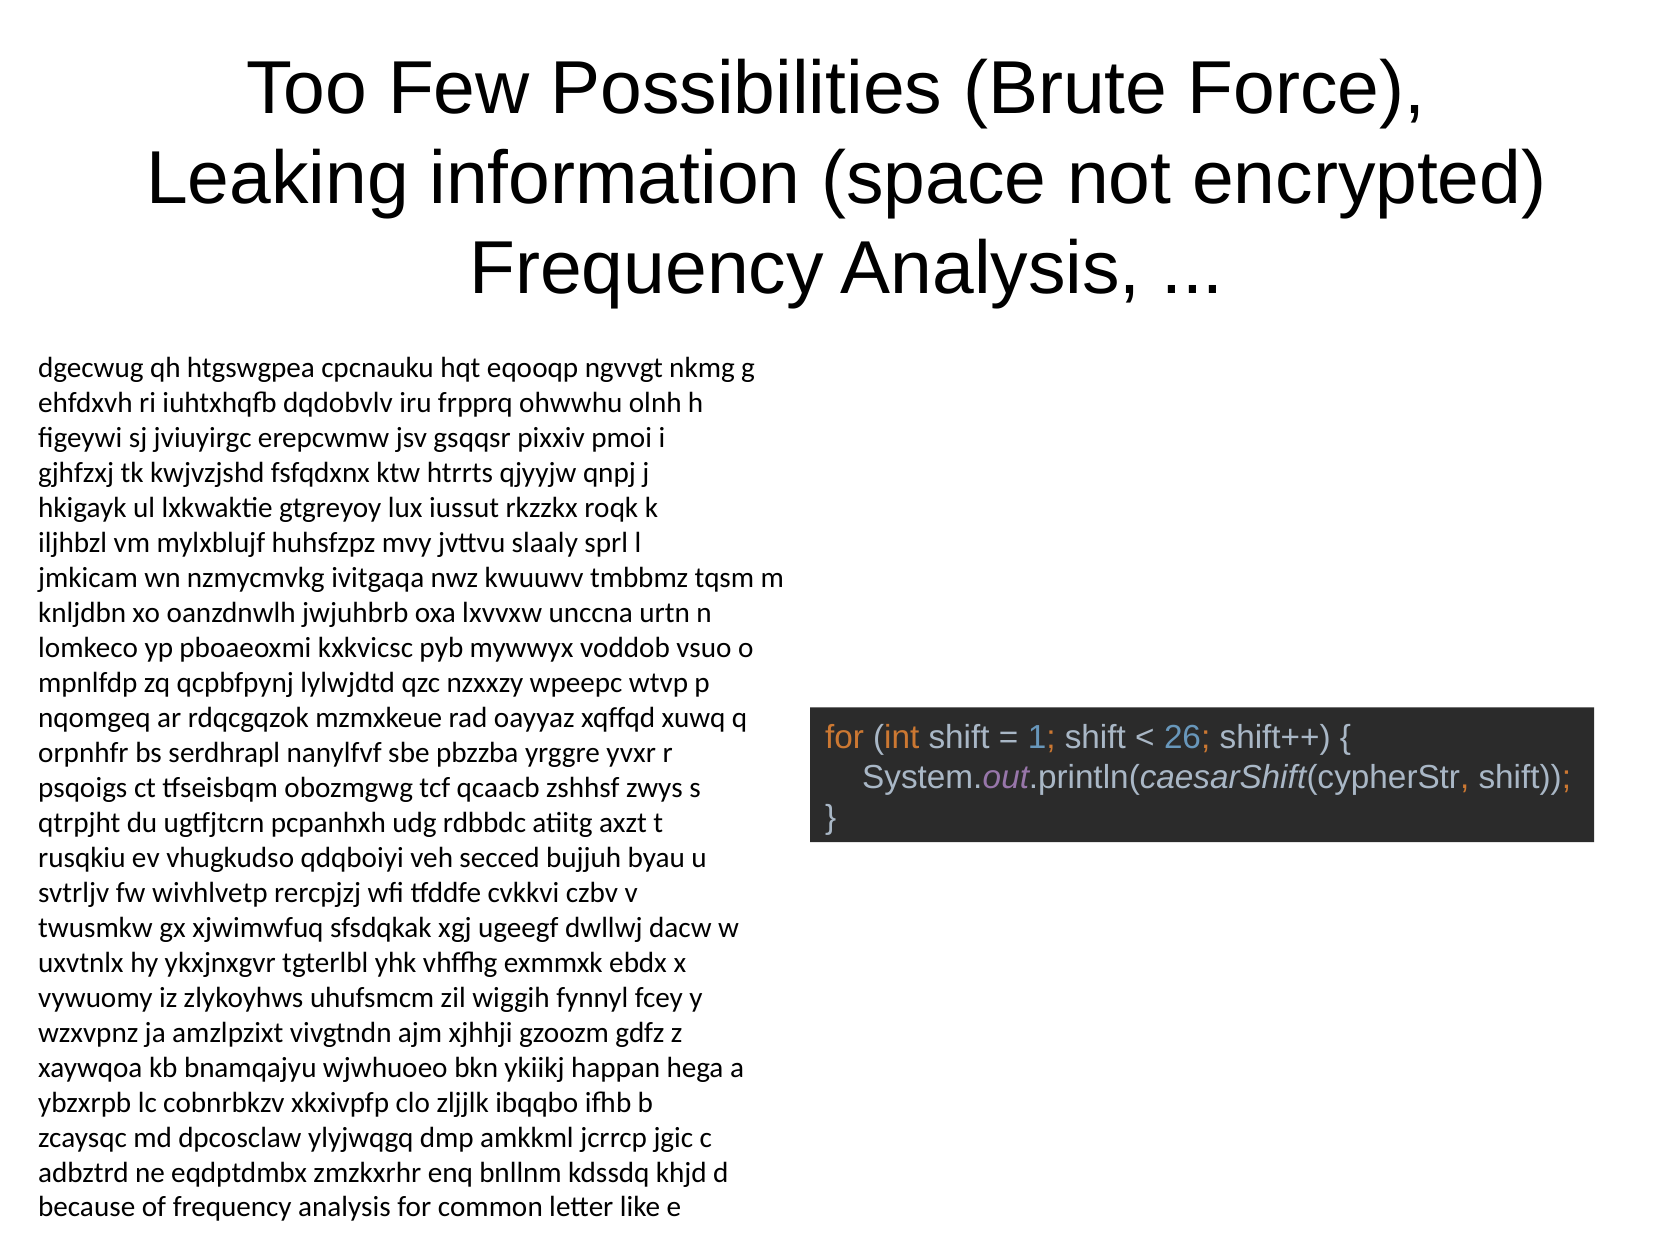

Too Few Possibilities (Brute Force),
Leaking information (space not encrypted)
Frequency Analysis, ...
dgecwug qh htgswgpea cpcnauku hqt eqooqp ngvvgt nkmg g
ehfdxvh ri iuhtxhqfb dqdobvlv iru frpprq ohwwhu olnh h
figeywi sj jviuyirgc erepcwmw jsv gsqqsr pixxiv pmoi i
gjhfzxj tk kwjvzjshd fsfqdxnx ktw htrrts qjyyjw qnpj j
hkigayk ul lxkwaktie gtgreyoy lux iussut rkzzkx roqk k
iljhbzl vm mylxblujf huhsfzpz mvy jvttvu slaaly sprl l
jmkicam wn nzmycmvkg ivitgaqa nwz kwuuwv tmbbmz tqsm m
knljdbn xo oanzdnwlh jwjuhbrb oxa lxvvxw unccna urtn n
lomkeco yp pboaeoxmi kxkvicsc pyb mywwyx voddob vsuo o
mpnlfdp zq qcpbfpynj lylwjdtd qzc nzxxzy wpeepc wtvp p
nqomgeq ar rdqcgqzok mzmxkeue rad oayyaz xqffqd xuwq q
orpnhfr bs serdhrapl nanylfvf sbe pbzzba yrggre yvxr r
psqoigs ct tfseisbqm obozmgwg tcf qcaacb zshhsf zwys s
qtrpjht du ugtfjtcrn pcpanhxh udg rdbbdc atiitg axzt t
rusqkiu ev vhugkudso qdqboiyi veh secced bujjuh byau u
svtrljv fw wivhlvetp rercpjzj wfi tfddfe cvkkvi czbv v
twusmkw gx xjwimwfuq sfsdqkak xgj ugeegf dwllwj dacw w
uxvtnlx hy ykxjnxgvr tgterlbl yhk vhffhg exmmxk ebdx x
vywuomy iz zlykoyhws uhufsmcm zil wiggih fynnyl fcey y
wzxvpnz ja amzlpzixt vivgtndn ajm xjhhji gzoozm gdfz z
xaywqoa kb bnamqajyu wjwhuoeo bkn ykiikj happan hega a
ybzxrpb lc cobnrbkzv xkxivpfp clo zljjlk ibqqbo ifhb b
zcaysqc md dpcosclaw ylyjwqgq dmp amkkml jcrrcp jgic c
adbztrd ne eqdptdmbx zmzkxrhr enq bnllnm kdssdq khjd d
because of frequency analysis for common letter like e
for (int shift = 1; shift < 26; shift++) {
    System.out.println(caesarShift(cypherStr, shift));
}